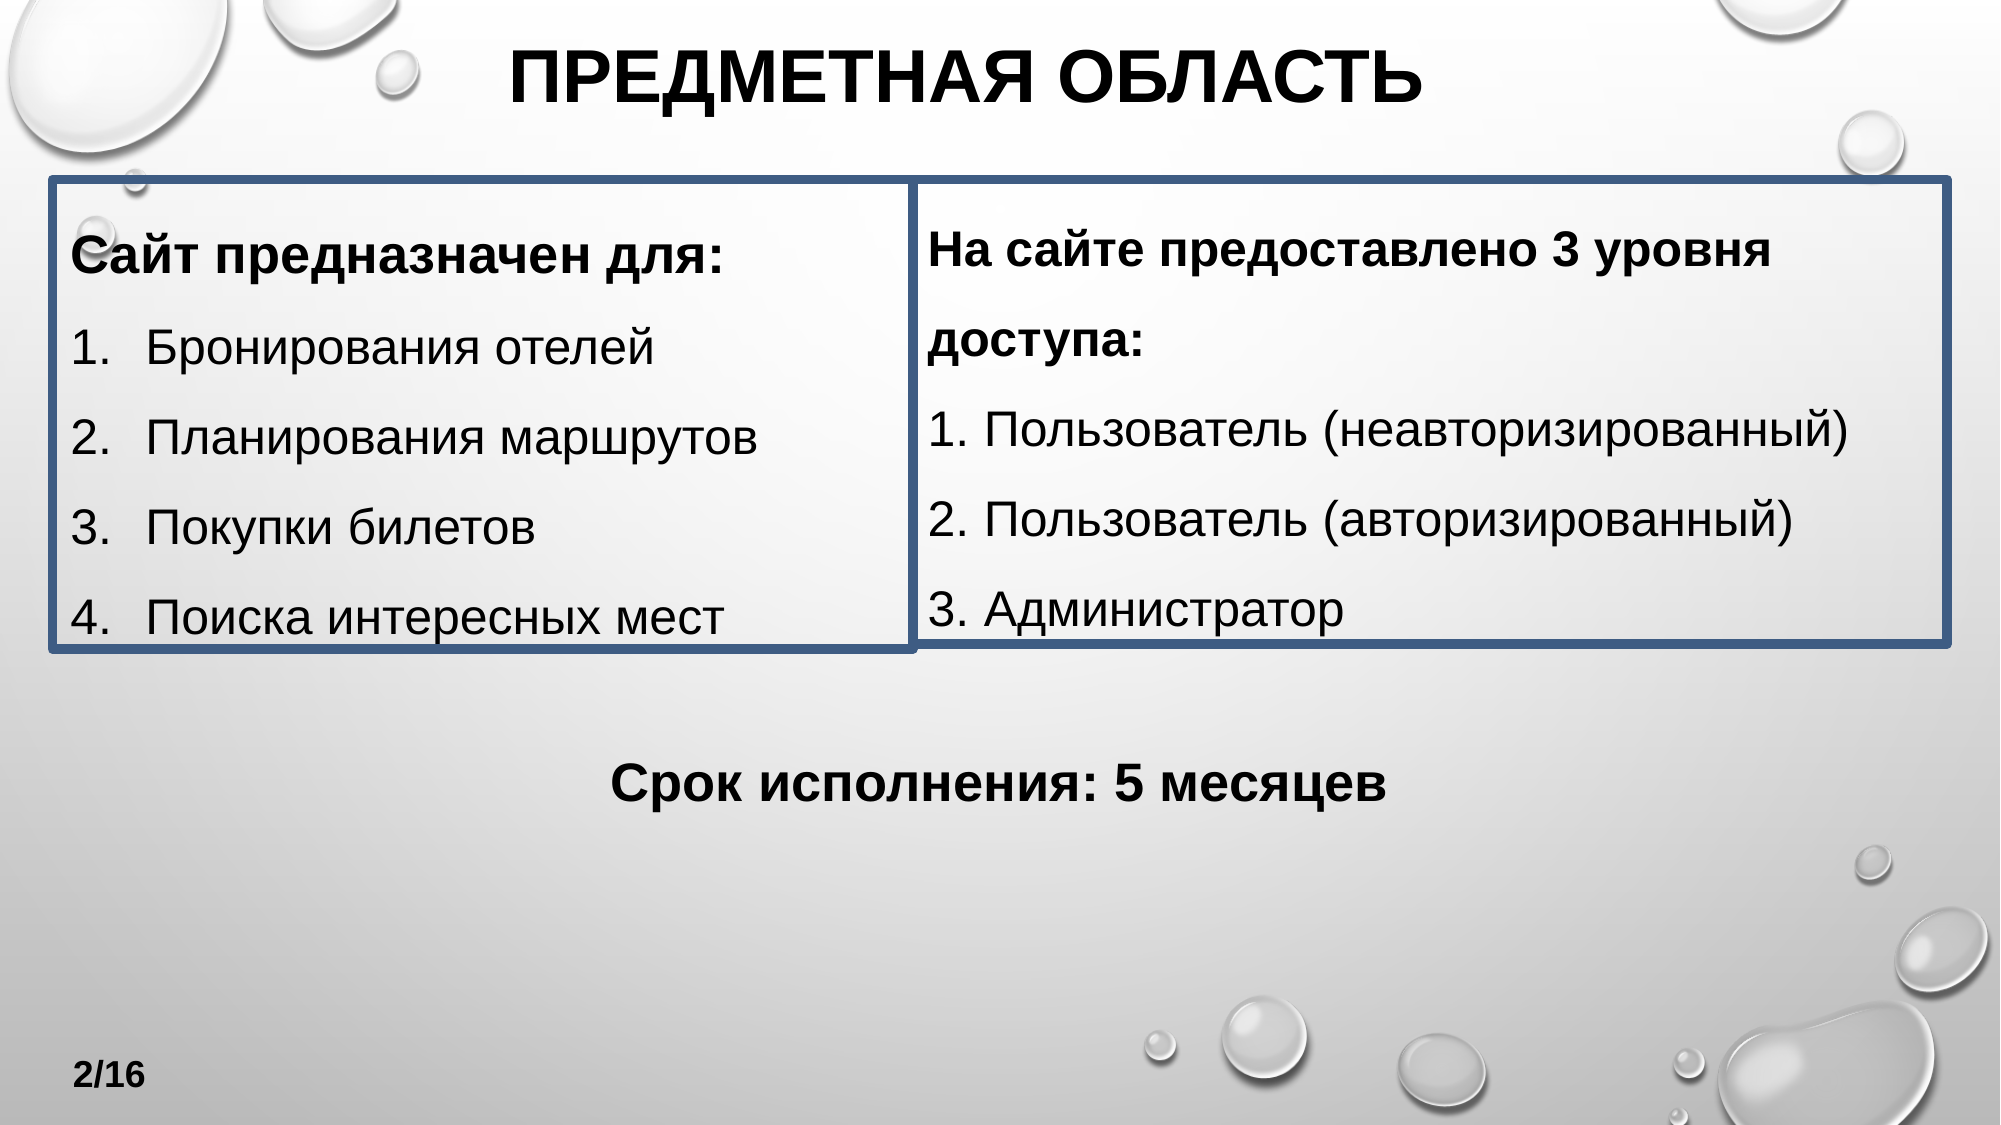

# Предметная область

Сайт предназначен для:
Бронирования отелей
Планирования маршрутов
Покупки билетов
Поиска интересных мест
На сайте предоставлено 3 уровня доступа:
Пользователь (неавторизированный)
Пользователь (авторизированный)
Администратор
Срок исполнения: 5 месяцев
2/16